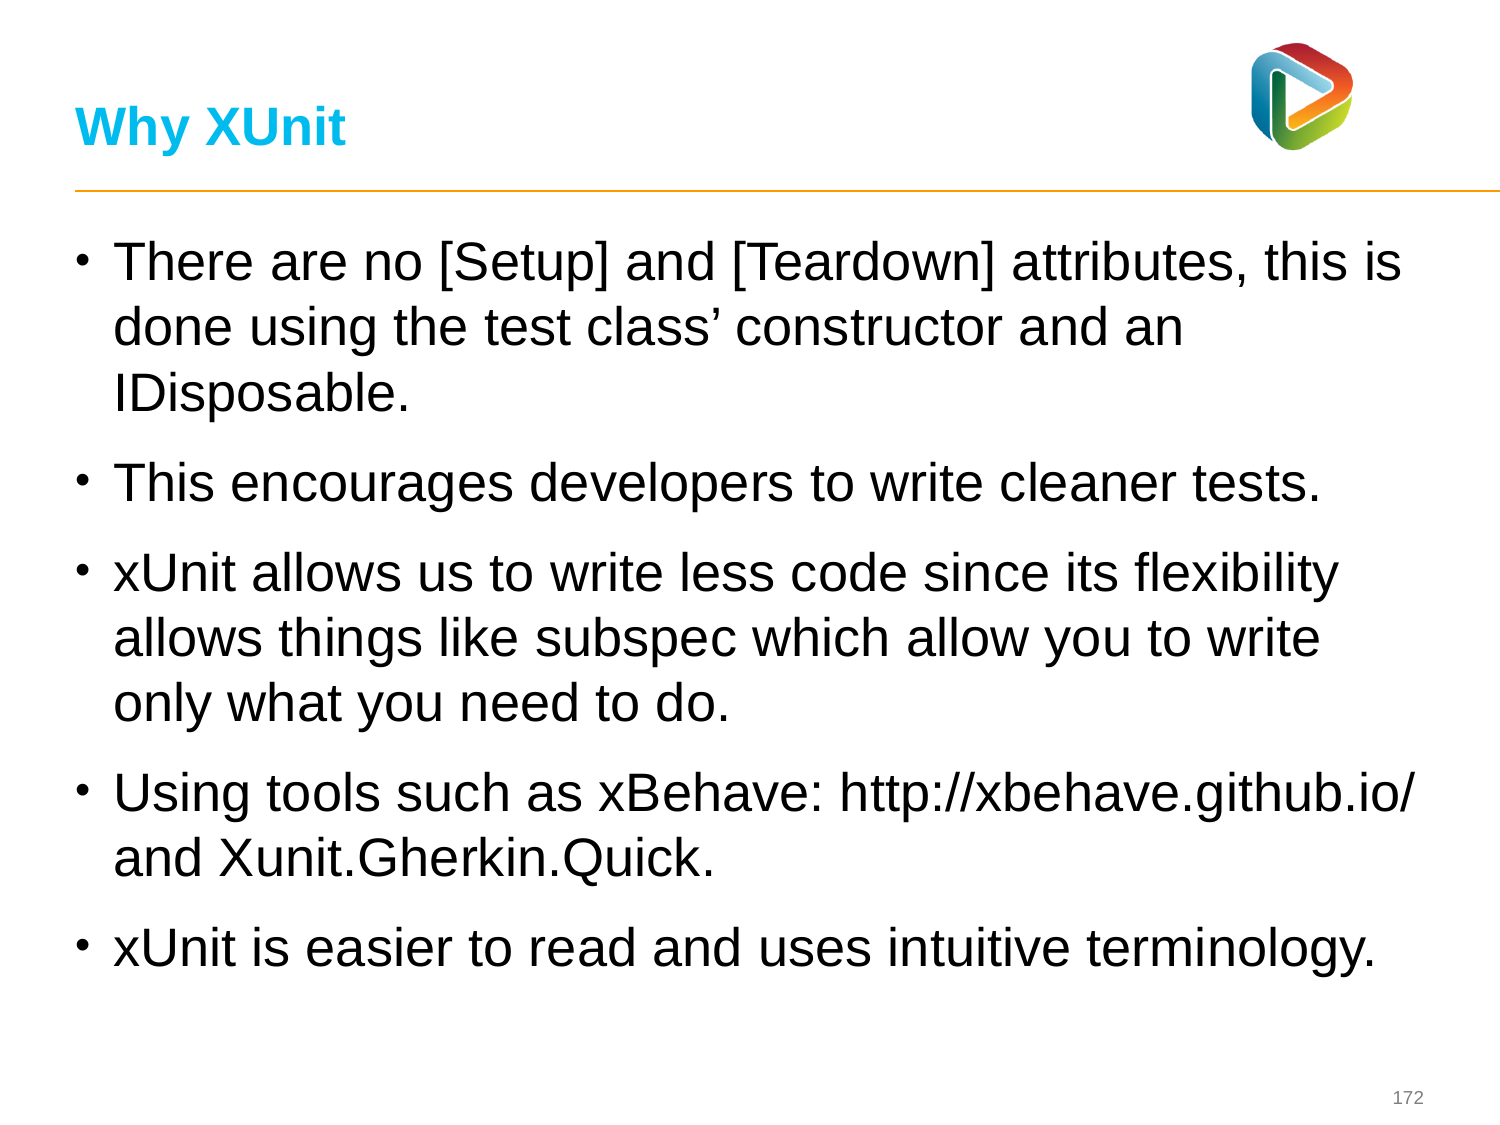

# Why XUnit
There are no [Setup] and [Teardown] attributes, this is done using the test class’ constructor and an IDisposable.
This encourages developers to write cleaner tests.
xUnit allows us to write less code since its flexibility allows things like subspec which allow you to write only what you need to do.
Using tools such as xBehave: http://xbehave.github.io/ and Xunit.Gherkin.Quick.
xUnit is easier to read and uses intuitive terminology.